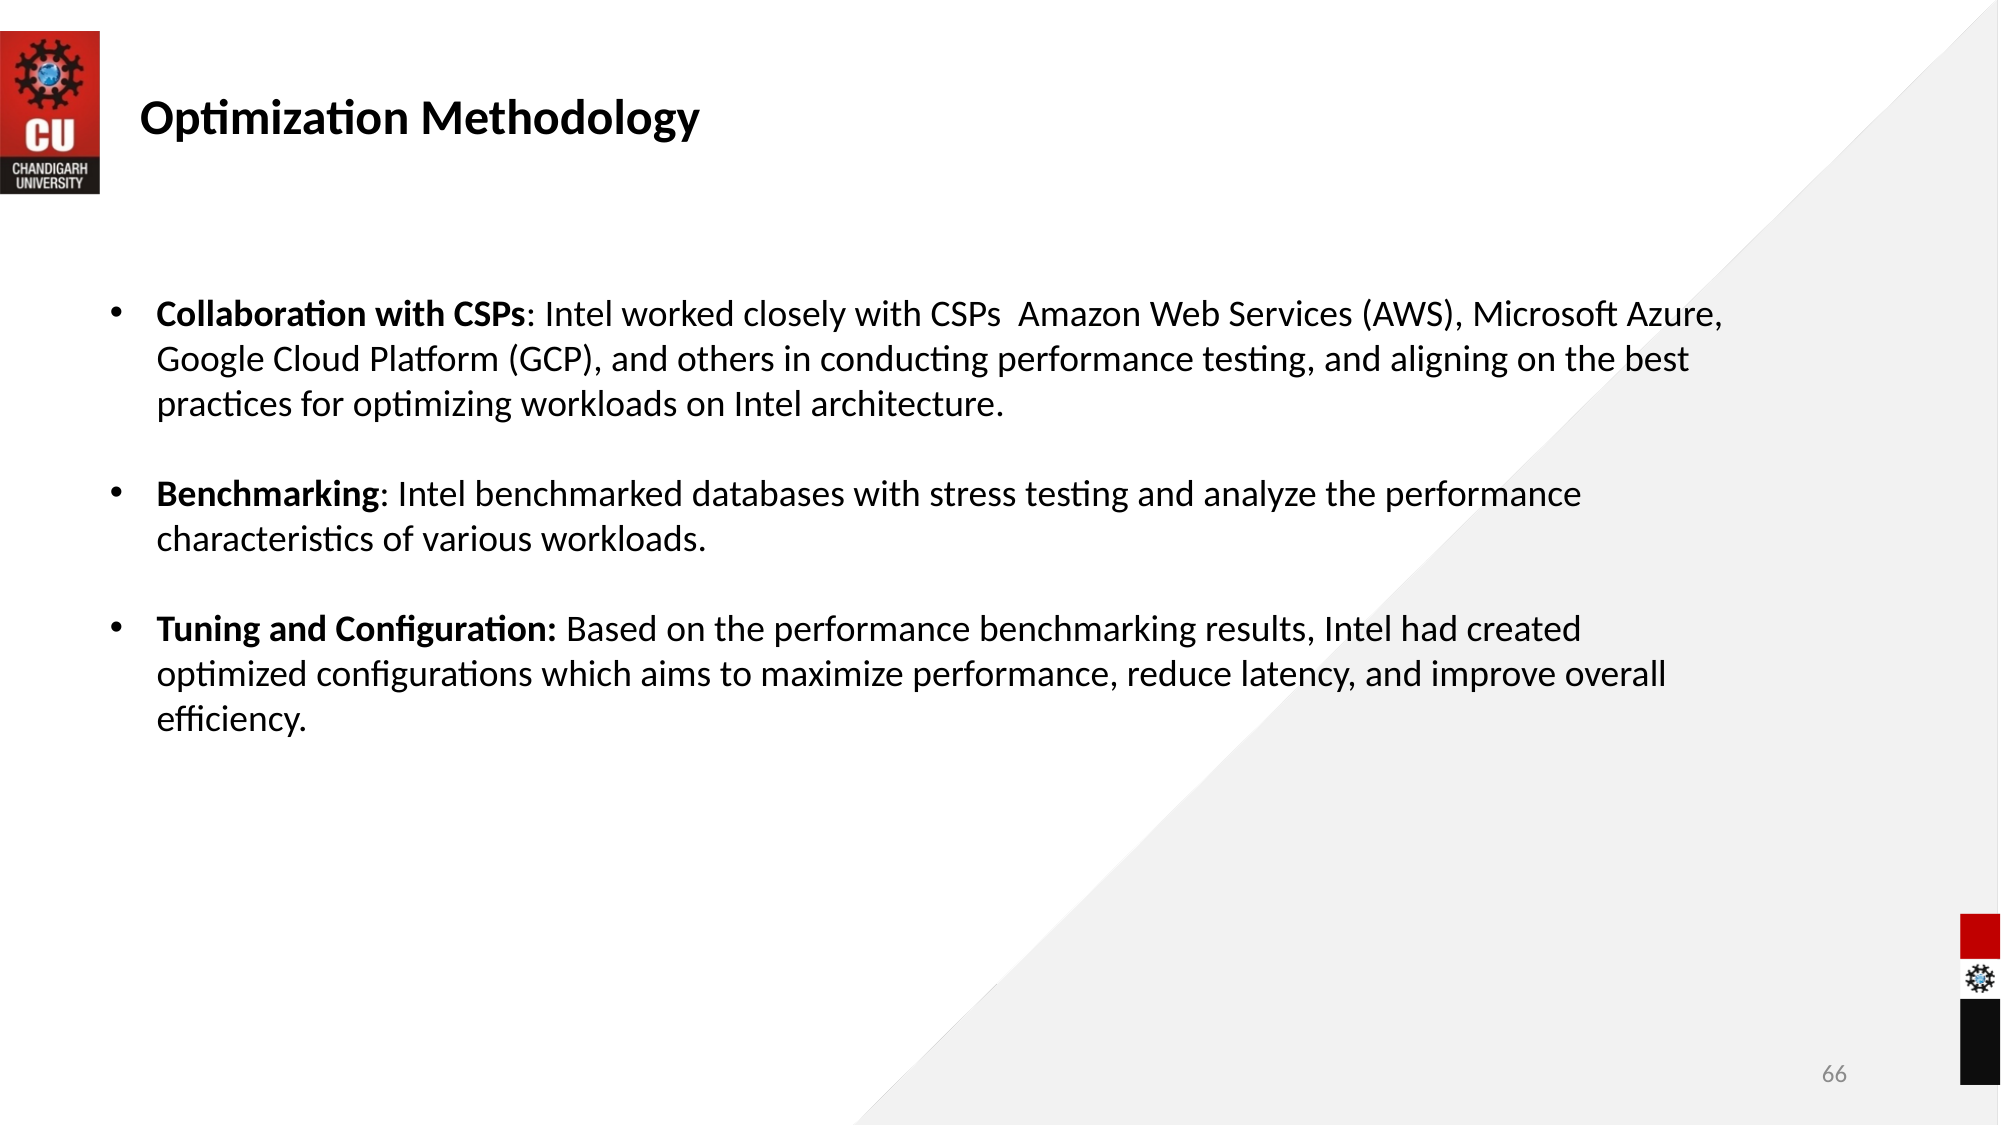

# Optimization Methodology
Collaboration with CSPs: Intel worked closely with CSPs  Amazon Web Services (AWS), Microsoft Azure, Google Cloud Platform (GCP), and others in conducting performance testing, and aligning on the best practices for optimizing workloads on Intel architecture.

Benchmarking: Intel benchmarked databases with stress testing and analyze the performance characteristics of various workloads.

Tuning and Configuration: Based on the performance benchmarking results, Intel had created optimized configurations which aims to maximize performance, reduce latency, and improve overall efficiency.

66